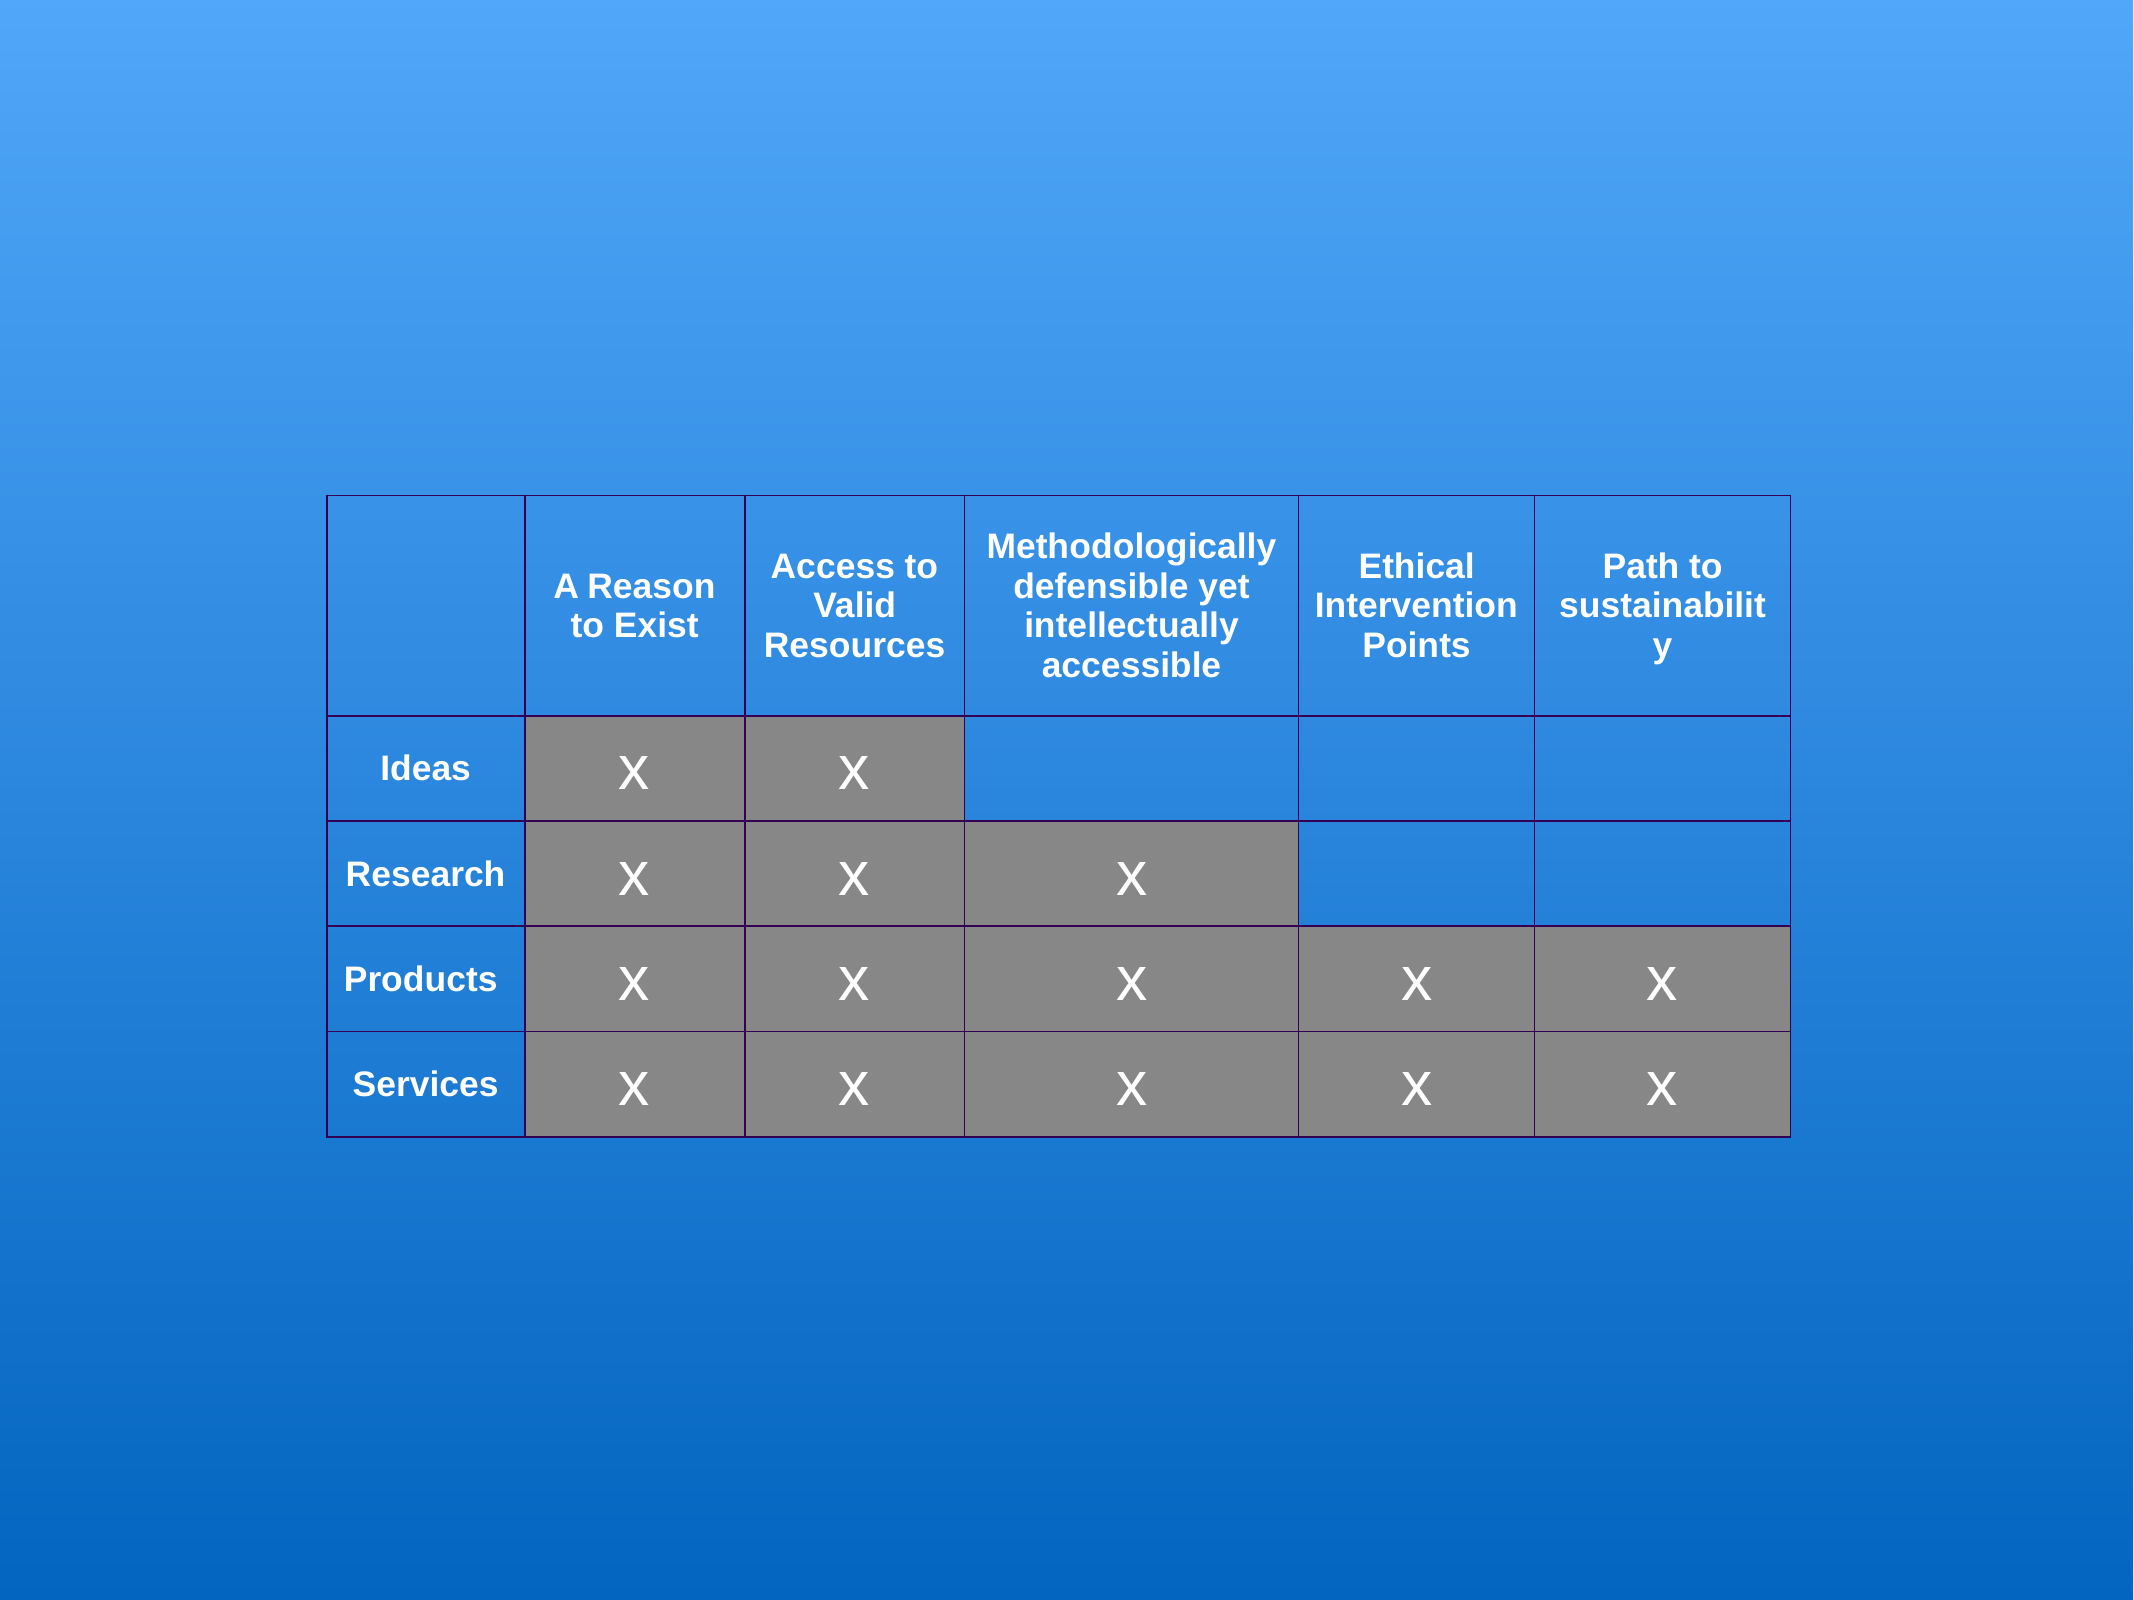

|  | A Reason to Exist | Access to Valid Resources | Methodologically defensible yet intellectually accessible | Ethical Intervention Points | Path to sustainability |
| --- | --- | --- | --- | --- | --- |
| Ideas | x | x |  |  |  |
| Research | x | x | x |  |  |
| Products | x | x | x | x | x |
| Services | x | x | x | x | x |